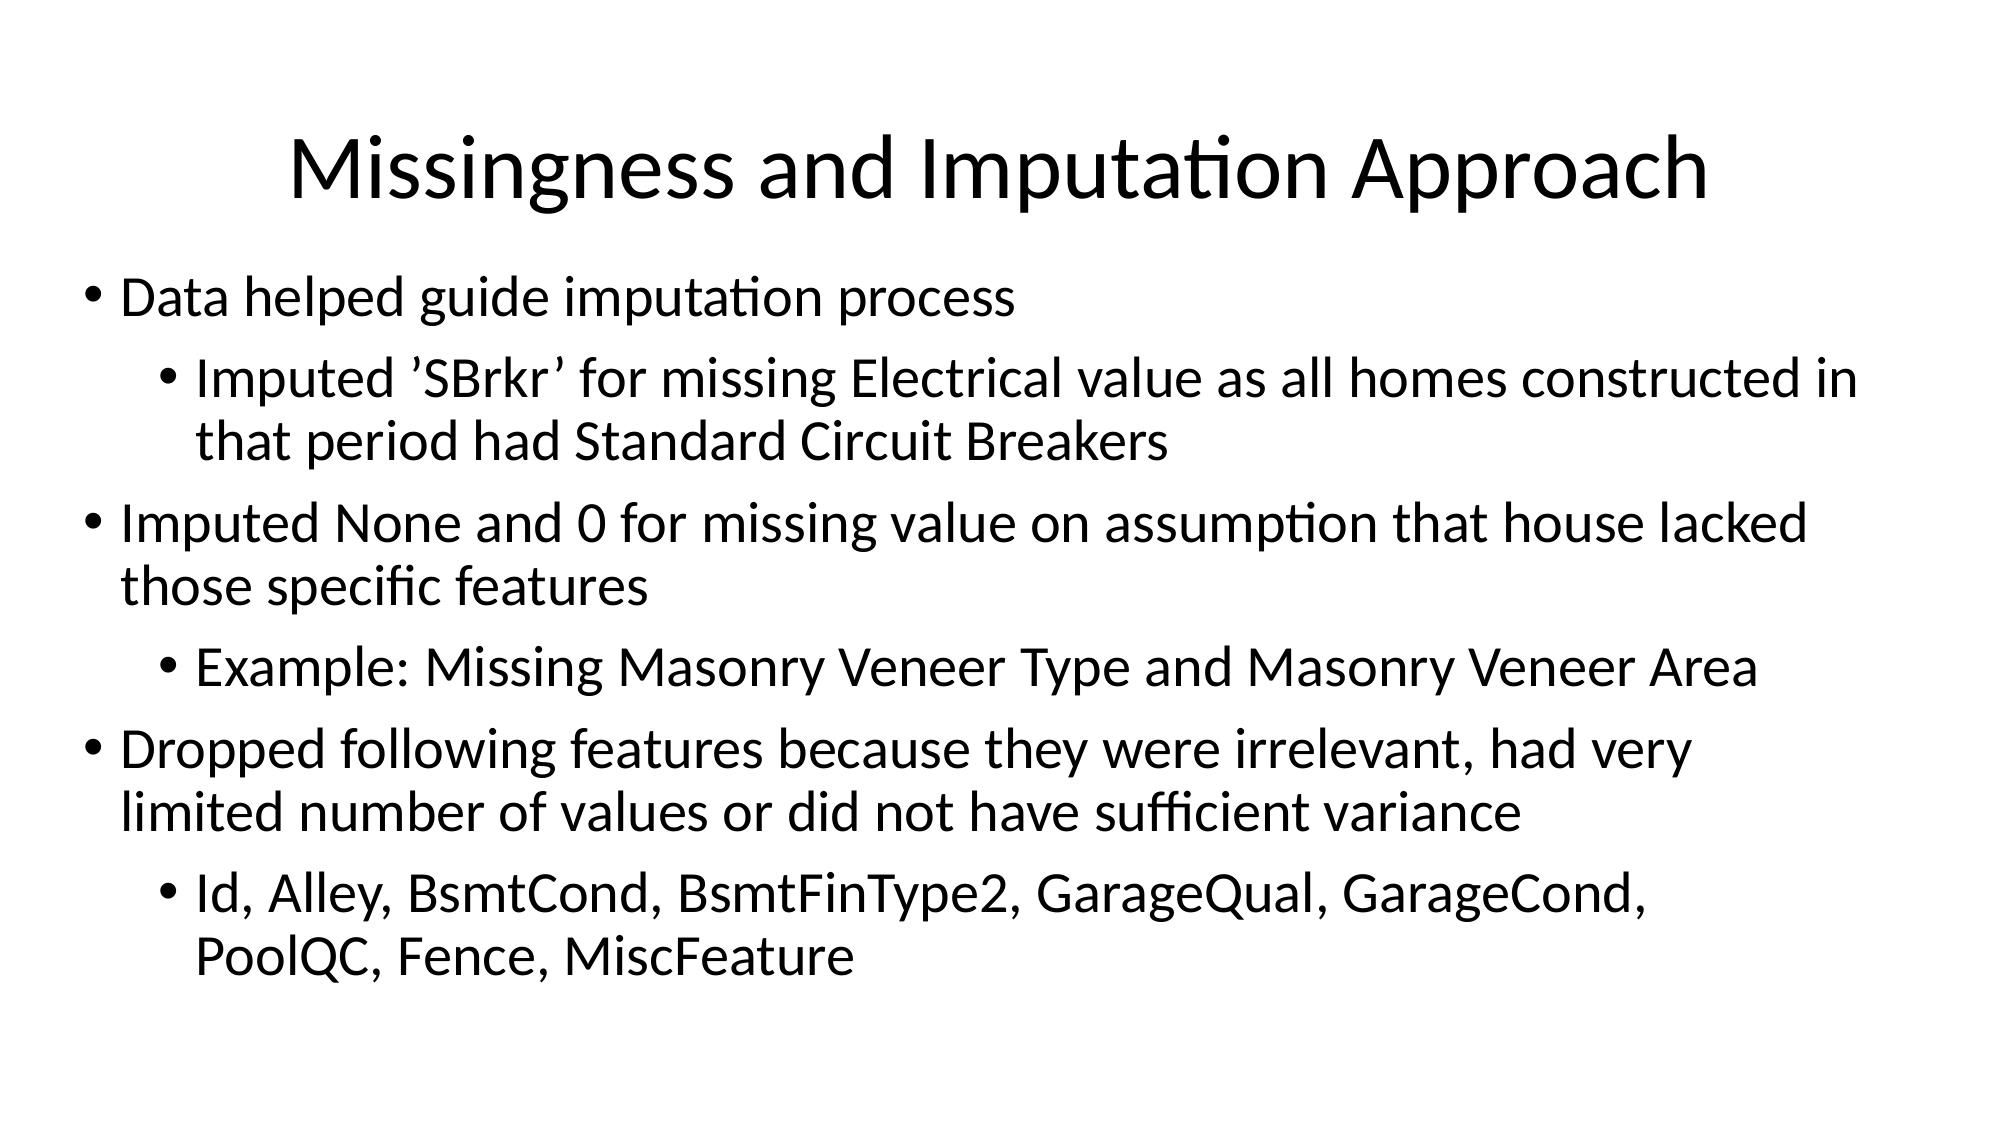

# Missingness and Imputation Approach
Data helped guide imputation process
Imputed ’SBrkr’ for missing Electrical value as all homes constructed in that period had Standard Circuit Breakers
Imputed None and 0 for missing value on assumption that house lacked those specific features
Example: Missing Masonry Veneer Type and Masonry Veneer Area
Dropped following features because they were irrelevant, had very limited number of values or did not have sufficient variance
Id, Alley, BsmtCond, BsmtFinType2, GarageQual, GarageCond,       PoolQC, Fence, MiscFeature